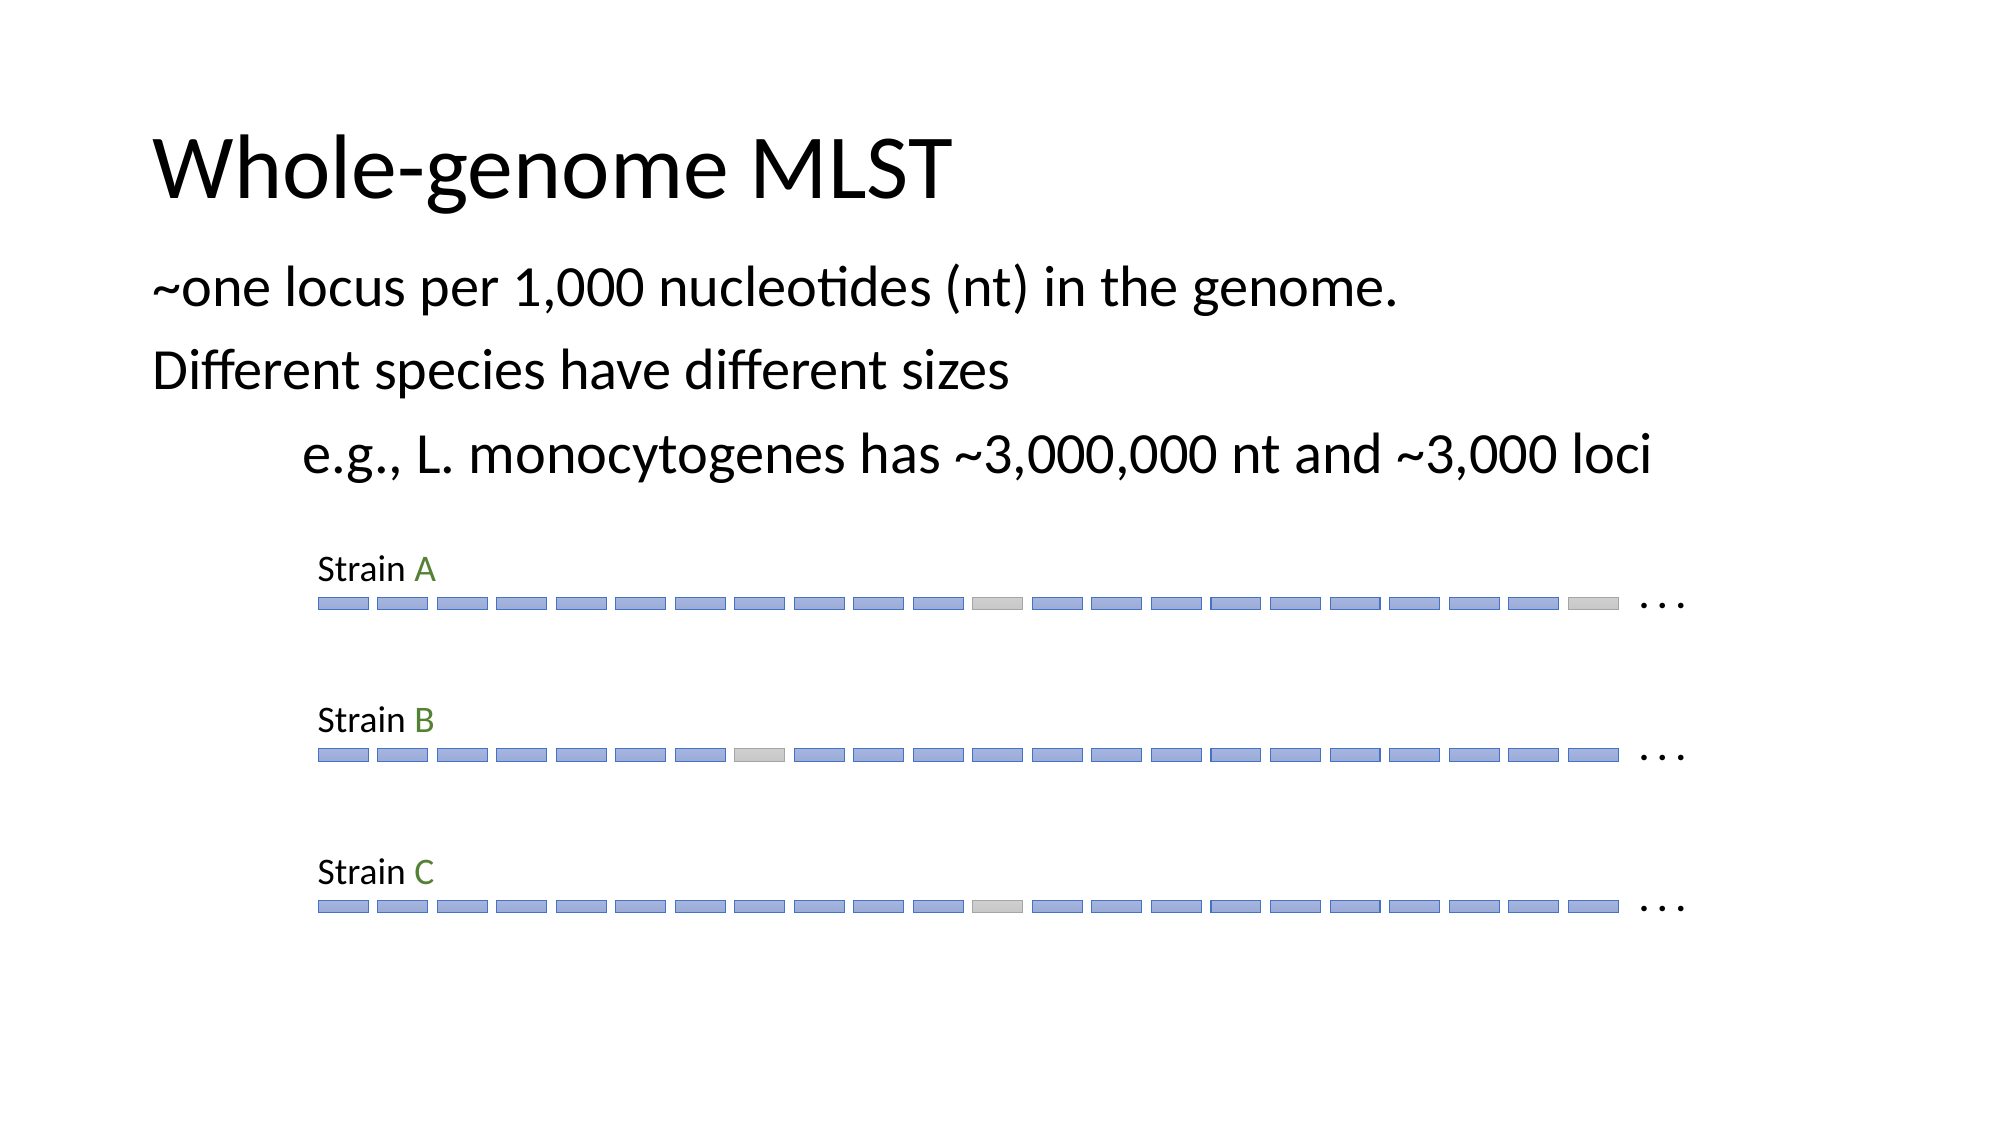

# Whole-genome MLST
~one locus per 1,000 nucleotides (nt) in the genome.
Different species have different sizes
	e.g., L. monocytogenes has ~3,000,000 nt and ~3,000 loci
Strain A
...

Strain B
...

Strain C
...